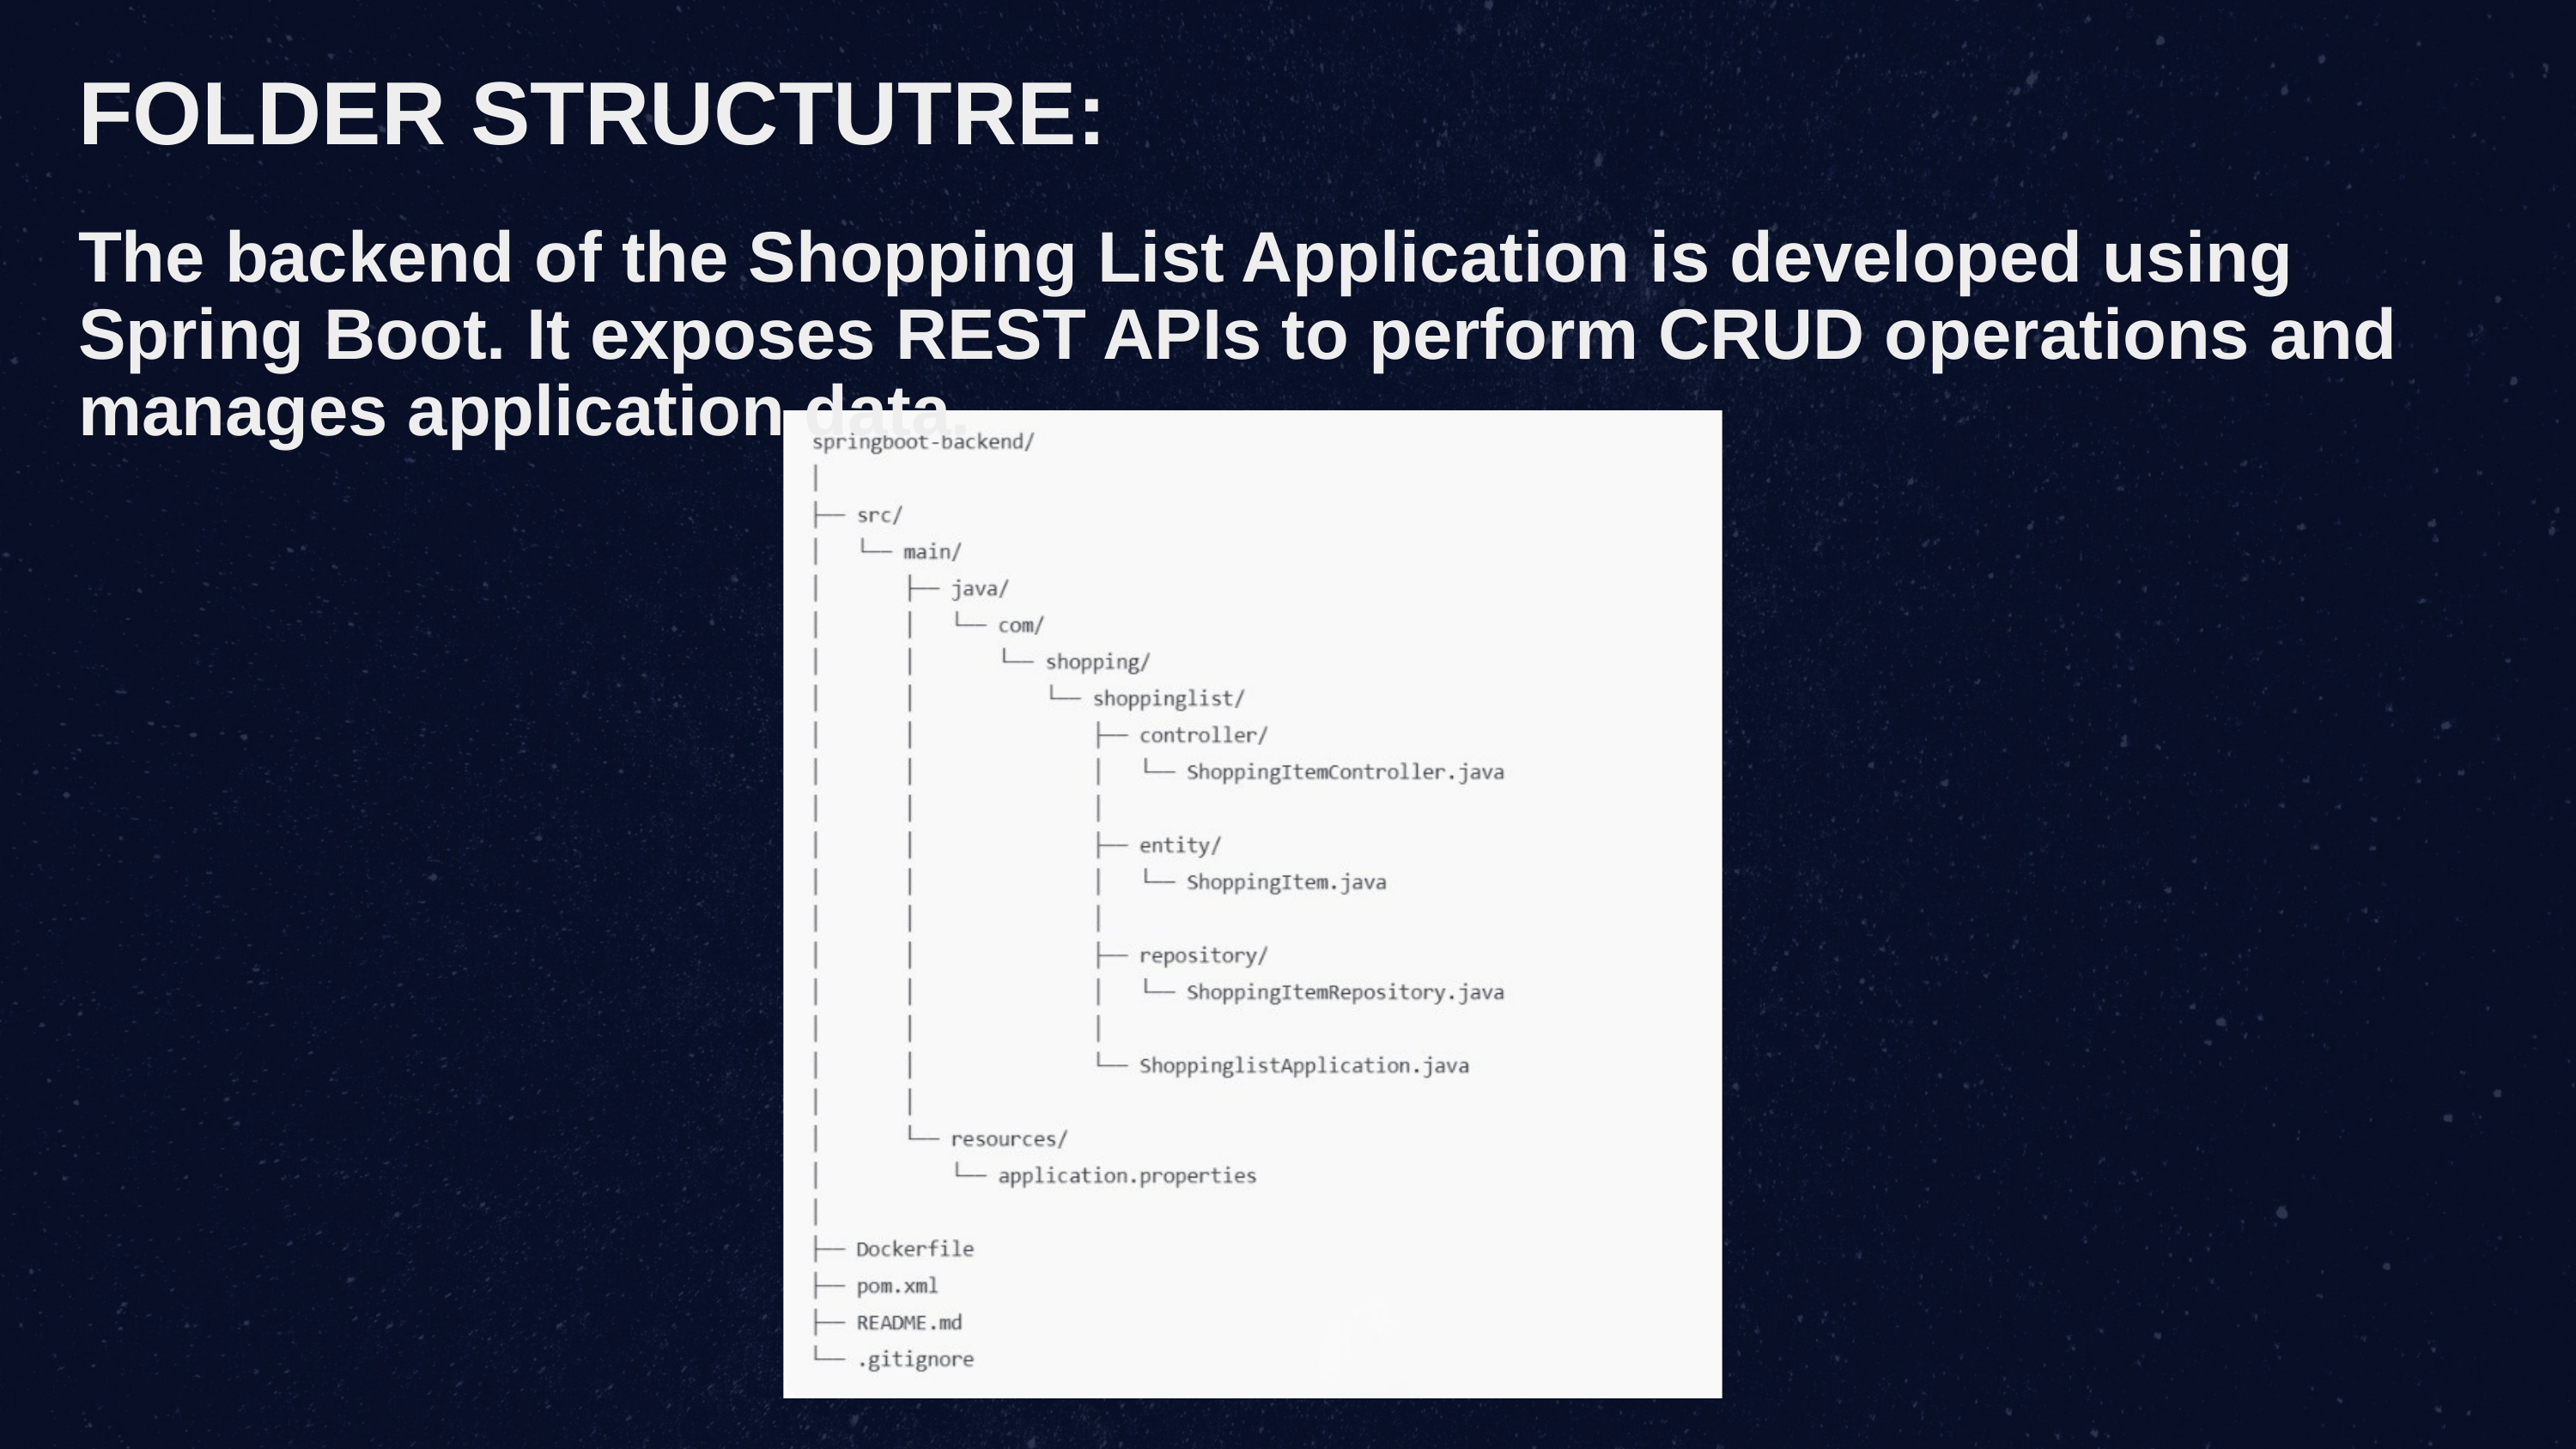

FOLDER STRUCTUTRE:

The backend of the Shopping List Application is developed using Spring Boot. It exposes REST APIs to perform CRUD operations and manages application data.